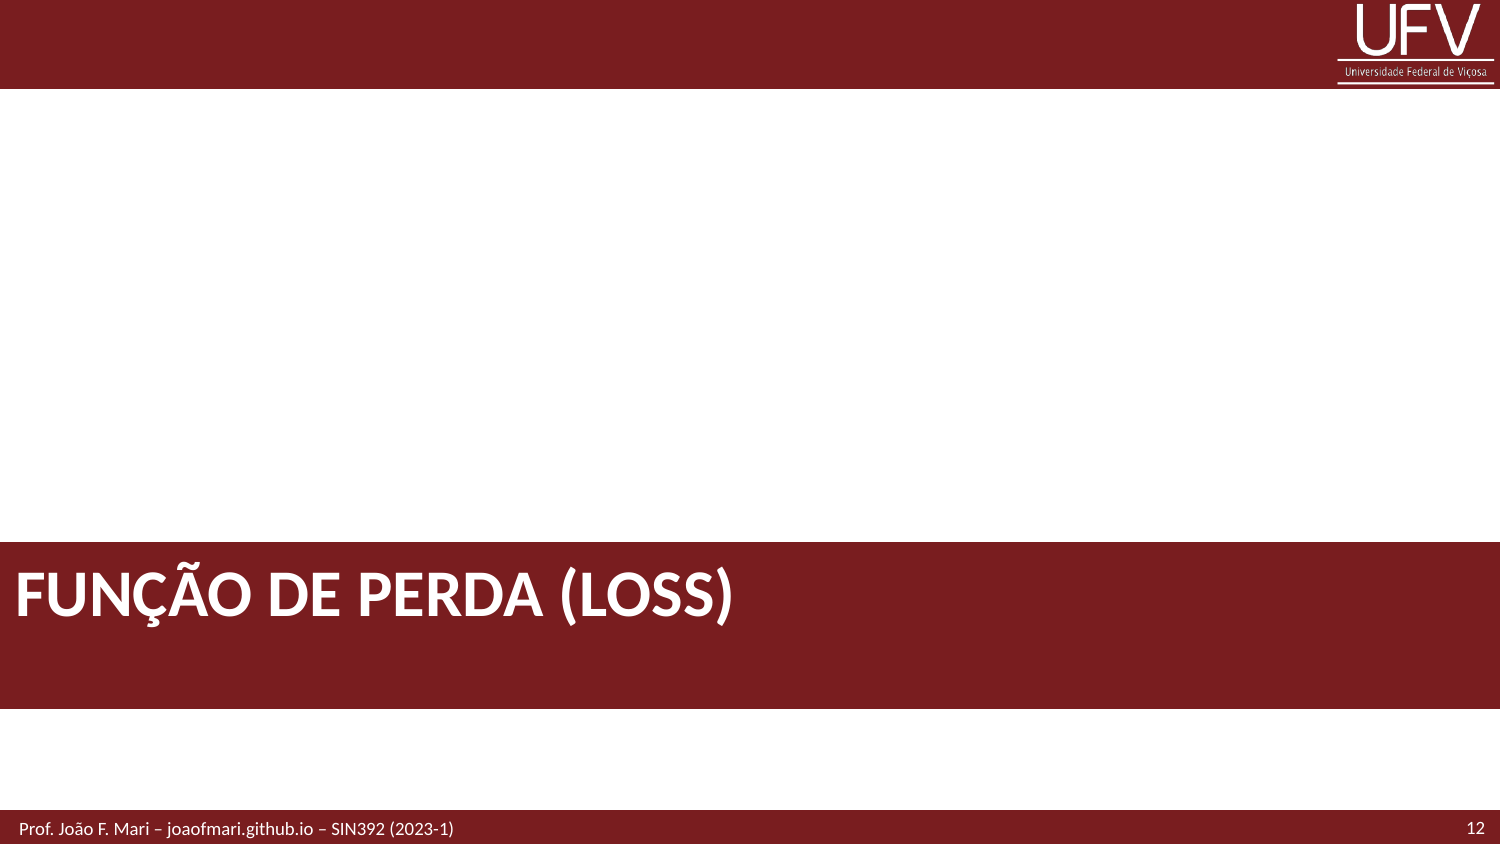

# Função de perda (loss)
12
 Prof. João F. Mari – joaofmari.github.io – SIN392 (2023-1)